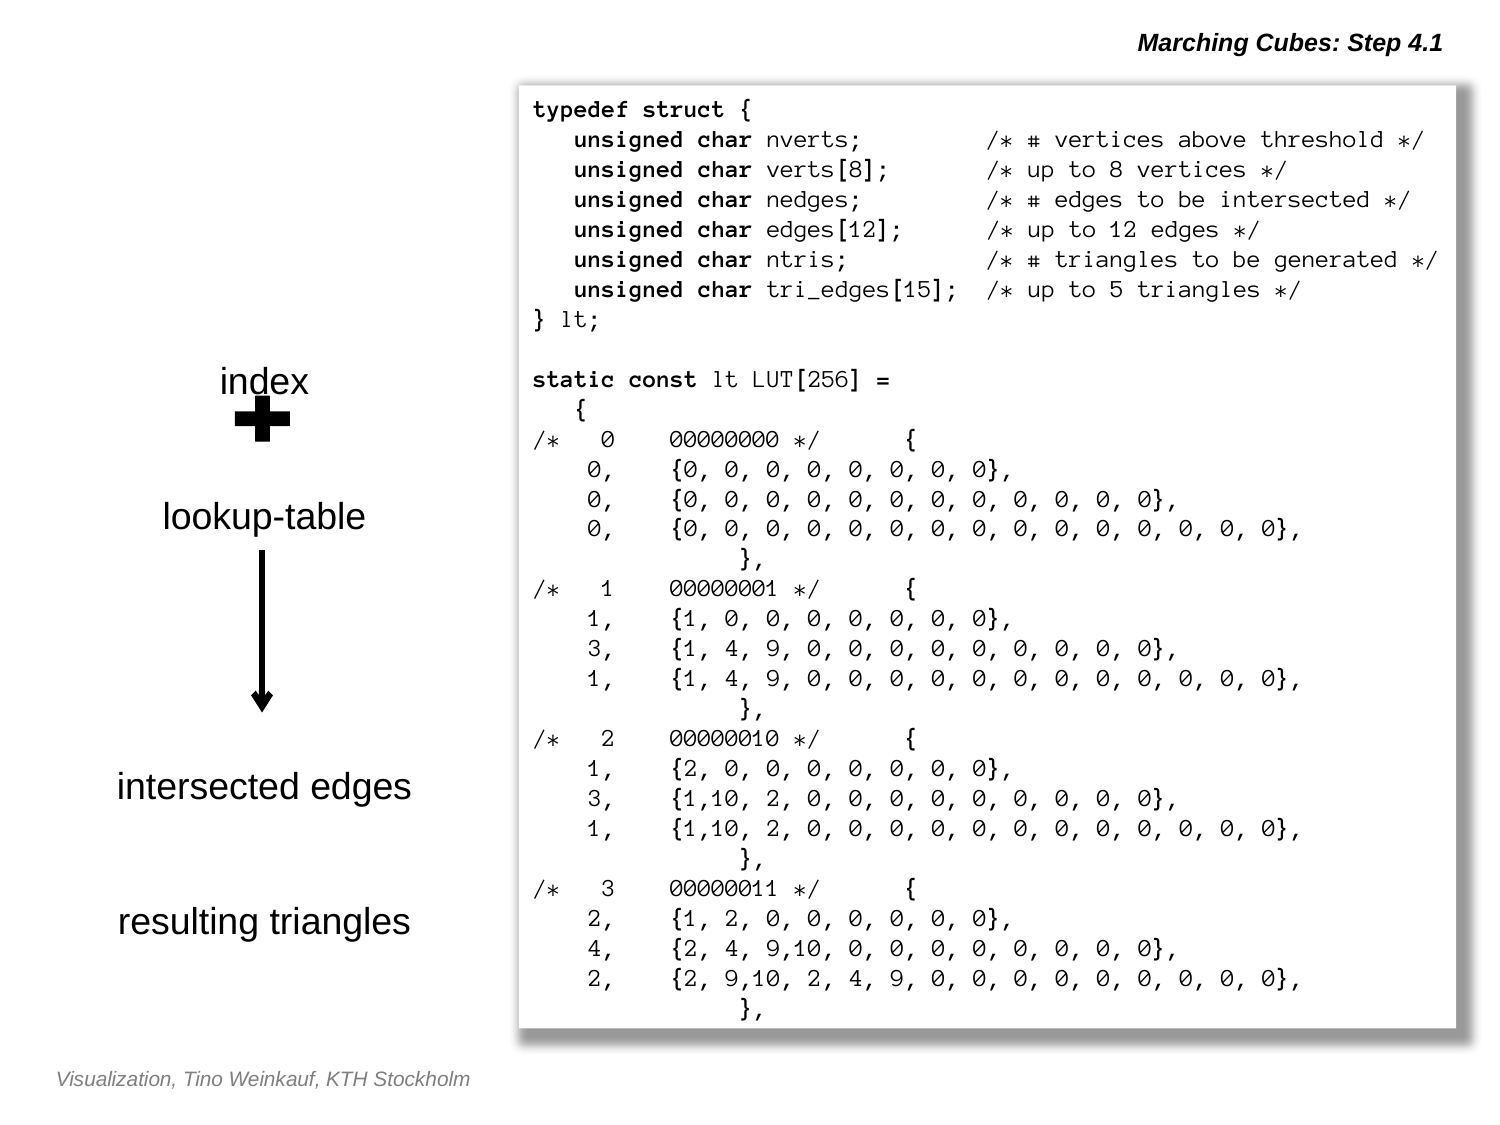

# Marching Cubes: Step 4.1
typedef struct {
   unsigned char nverts;         /* # vertices above threshold */
   unsigned char verts[8];       /* up to 8 vertices */
   unsigned char nedges;         /* # edges to be intersected */
   unsigned char edges[12];      /* up to 12 edges */
   unsigned char ntris;          /* # triangles to be generated */
   unsigned char tri_edges[15];  /* up to 5 triangles */
} lt;

static const lt LUT[256] =
   {
/*   0    00000000 */      {
    0,    {0, 0, 0, 0, 0, 0, 0, 0},
    0,    {0, 0, 0, 0, 0, 0, 0, 0, 0, 0, 0, 0},
    0,    {0, 0, 0, 0, 0, 0, 0, 0, 0, 0, 0, 0, 0, 0, 0},
               },
/*   1    00000001 */      {
    1,    {1, 0, 0, 0, 0, 0, 0, 0},
    3,    {1, 4, 9, 0, 0, 0, 0, 0, 0, 0, 0, 0},
    1,    {1, 4, 9, 0, 0, 0, 0, 0, 0, 0, 0, 0, 0, 0, 0},
               },
/*   2    00000010 */      {
    1,    {2, 0, 0, 0, 0, 0, 0, 0},
    3,    {1,10, 2, 0, 0, 0, 0, 0, 0, 0, 0, 0},
    1,    {1,10, 2, 0, 0, 0, 0, 0, 0, 0, 0, 0, 0, 0, 0},
               },
/*   3    00000011 */      {
    2,    {1, 2, 0, 0, 0, 0, 0, 0},
    4,    {2, 4, 9,10, 0, 0, 0, 0, 0, 0, 0, 0},
    2,    {2, 9,10, 2, 4, 9, 0, 0, 0, 0, 0, 0, 0, 0, 0},
               },
index
lookup-table

intersected edges
resulting triangles